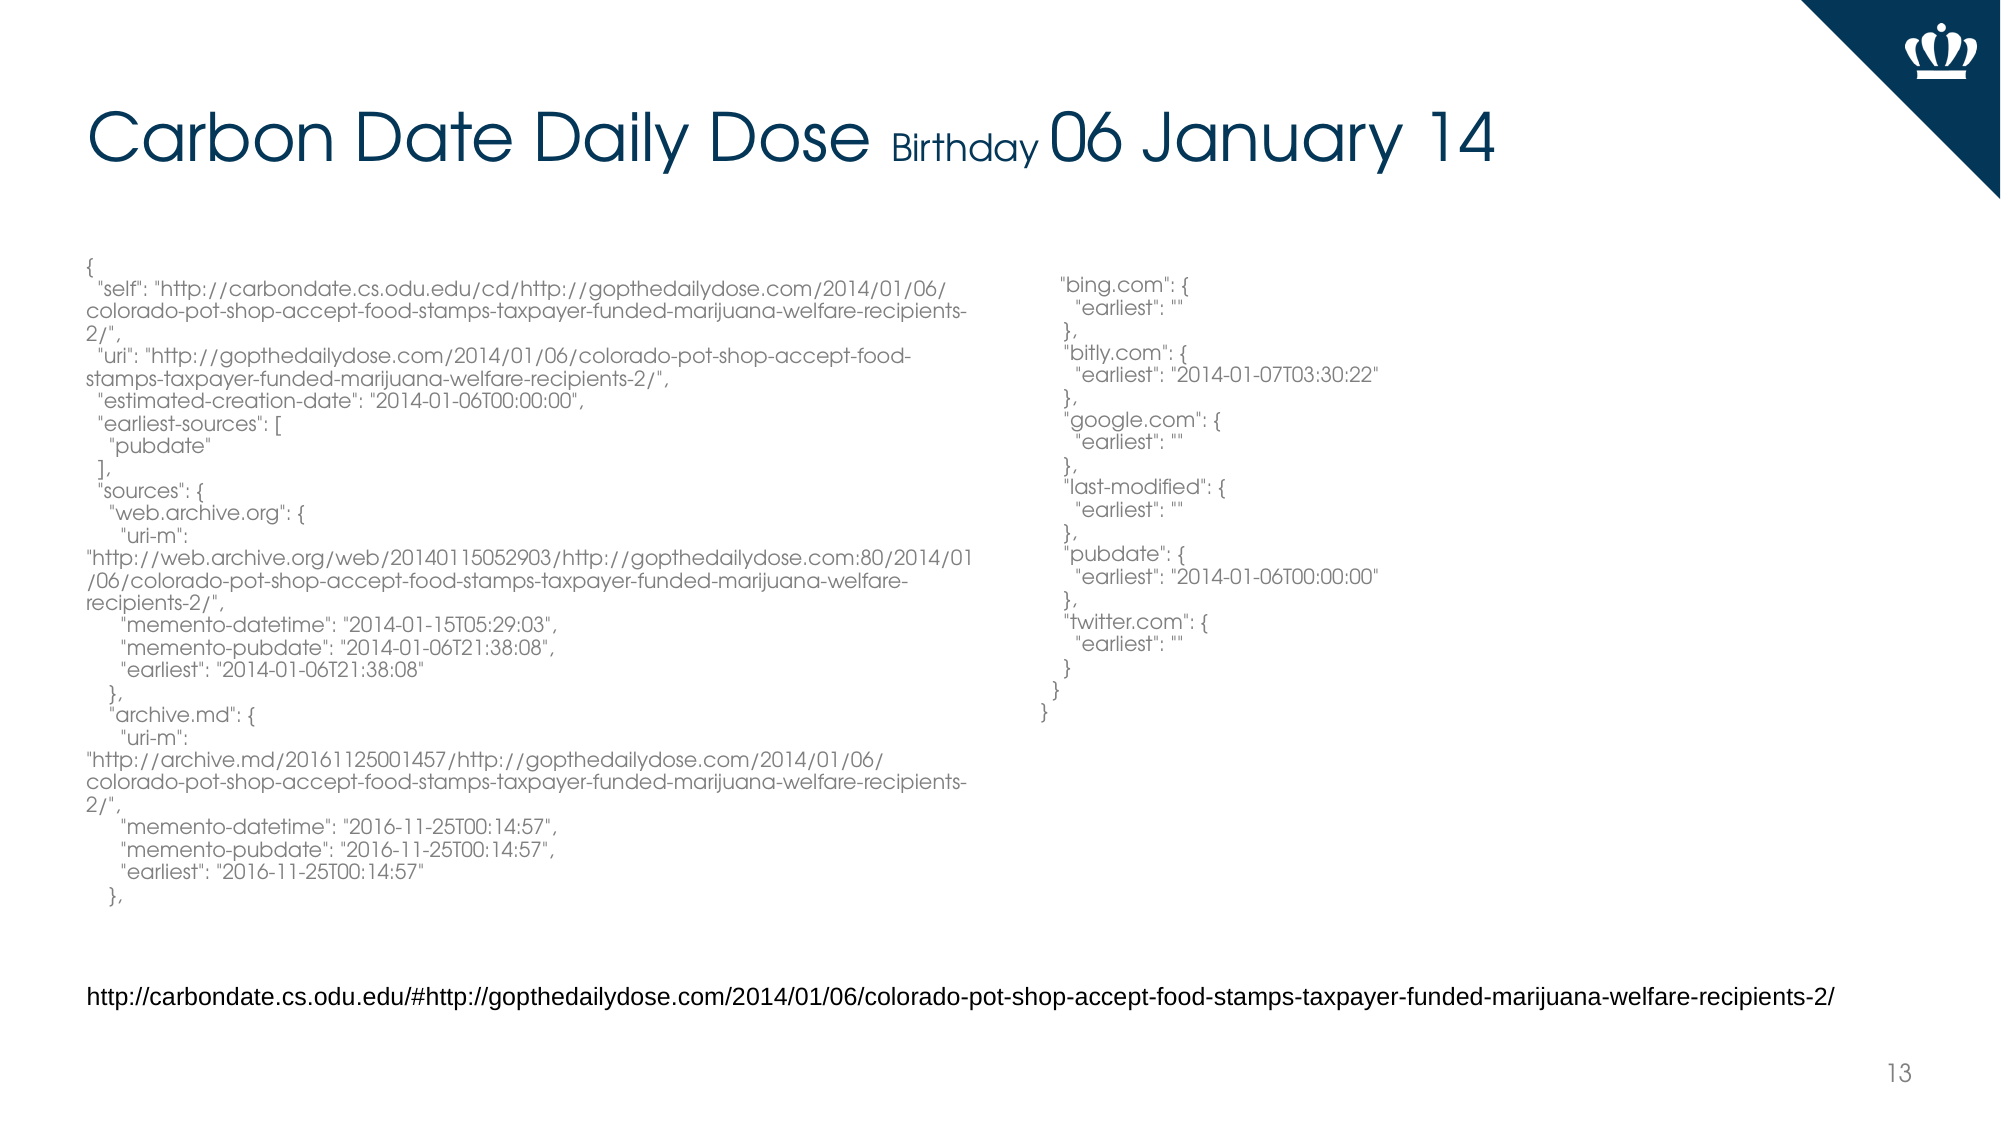

# Carbon Date Daily Dose Birthday 06 January 14
{
  "self": "http://carbondate.cs.odu.edu/cd/http://gopthedailydose.com/2014/01/06/colorado-pot-shop-accept-food-stamps-taxpayer-funded-marijuana-welfare-recipients-2/",
  "uri": "http://gopthedailydose.com/2014/01/06/colorado-pot-shop-accept-food-stamps-taxpayer-funded-marijuana-welfare-recipients-2/",
  "estimated-creation-date": "2014-01-06T00:00:00",
  "earliest-sources": [
    "pubdate"
  ],
  "sources": {
    "web.archive.org": {
      "uri-m": "http://web.archive.org/web/20140115052903/http://gopthedailydose.com:80/2014/01/06/colorado-pot-shop-accept-food-stamps-taxpayer-funded-marijuana-welfare-recipients-2/",
      "memento-datetime": "2014-01-15T05:29:03",
      "memento-pubdate": "2014-01-06T21:38:08",
      "earliest": "2014-01-06T21:38:08"
    },
    "archive.md": {
      "uri-m": "http://archive.md/20161125001457/http://gopthedailydose.com/2014/01/06/colorado-pot-shop-accept-food-stamps-taxpayer-funded-marijuana-welfare-recipients-2/",
      "memento-datetime": "2016-11-25T00:14:57",
      "memento-pubdate": "2016-11-25T00:14:57",
      "earliest": "2016-11-25T00:14:57"
    },
    "bing.com": {
      "earliest": ""
    },
    "bitly.com": {
      "earliest": "2014-01-07T03:30:22"
    },
    "google.com": {
      "earliest": ""
    },
    "last-modified": {
      "earliest": ""
    },
    "pubdate": {
      "earliest": "2014-01-06T00:00:00"
    },
    "twitter.com": {
      "earliest": ""
    }
  }
}

http://carbondate.cs.odu.edu/#http://gopthedailydose.com/2014/01/06/colorado-pot-shop-accept-food-stamps-taxpayer-funded-marijuana-welfare-recipients-2/
13